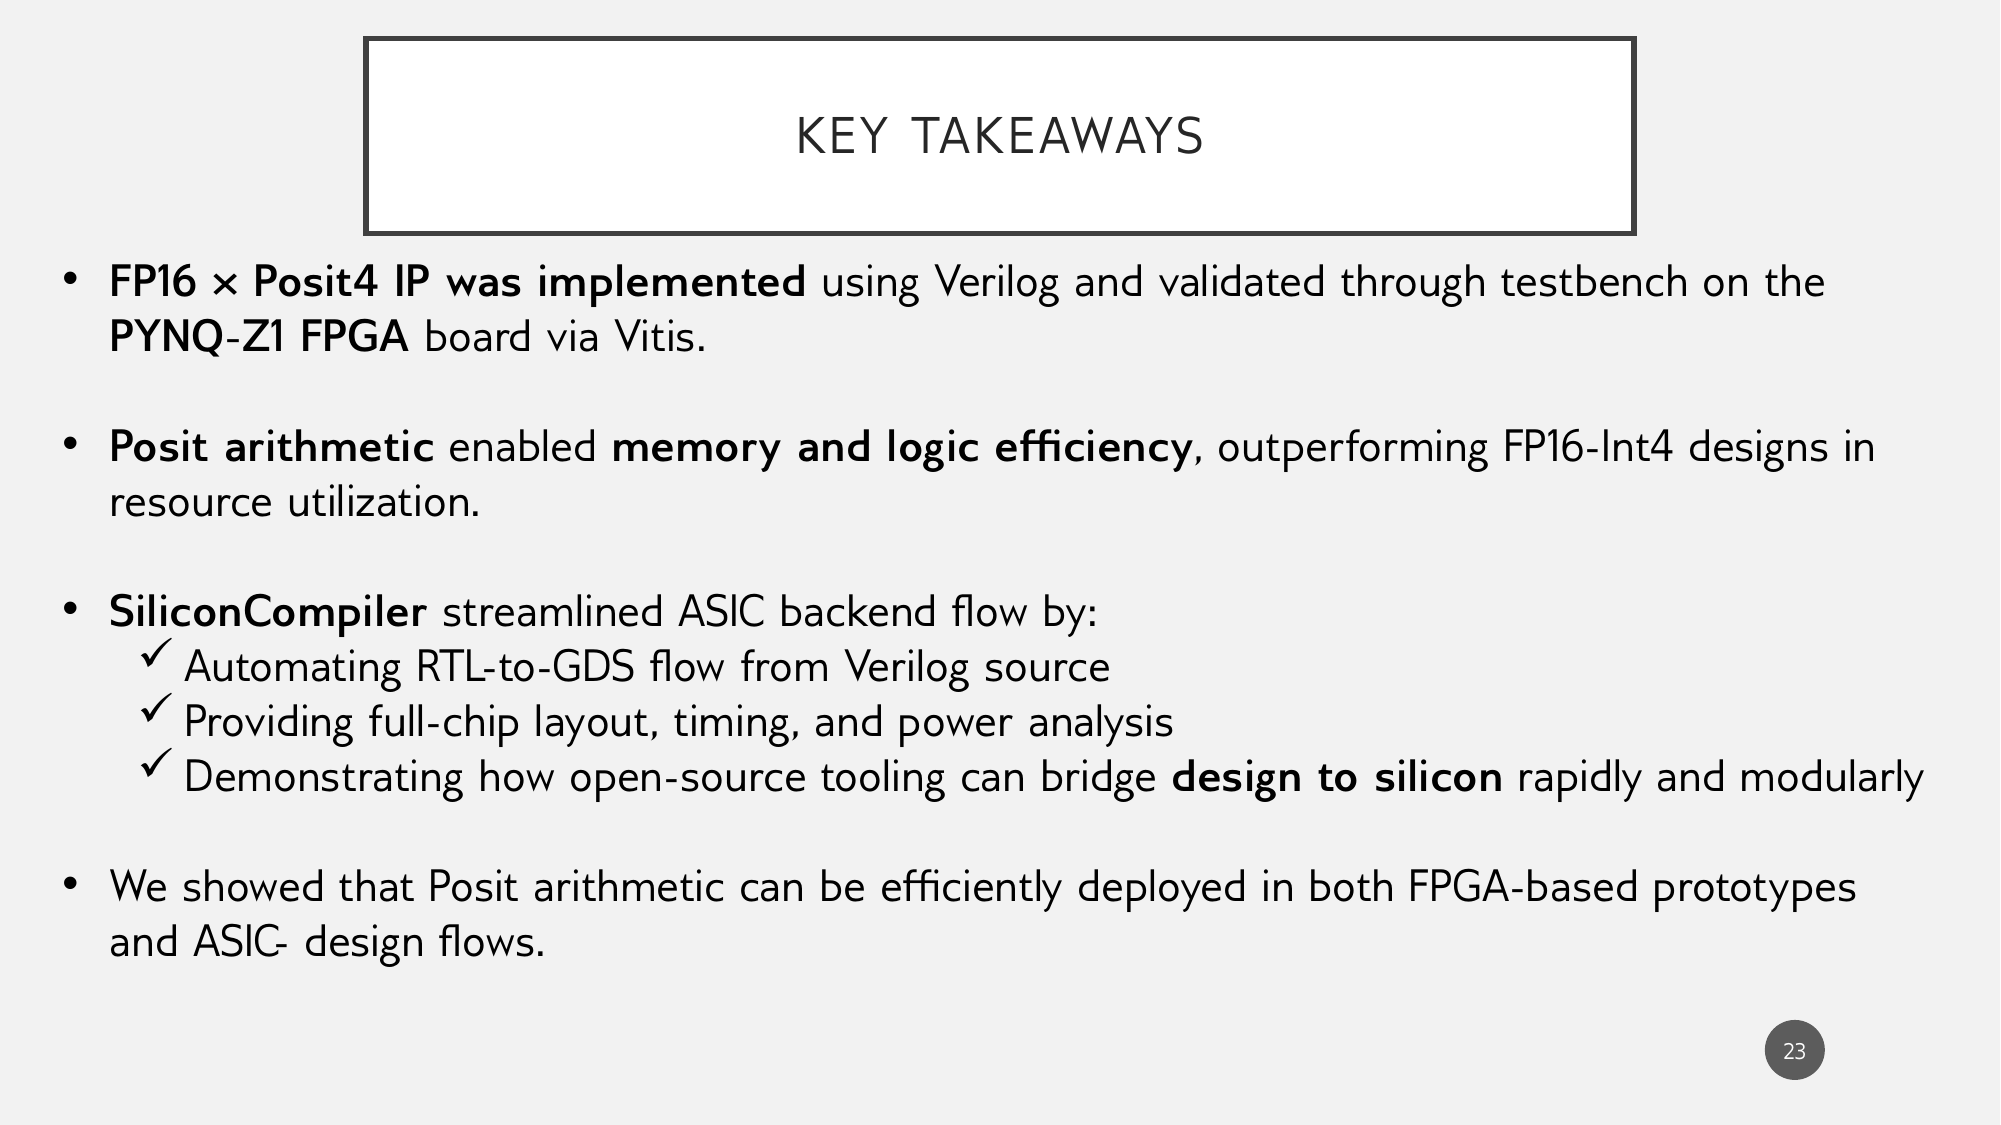

# Key Takeaways
FP16 × Posit4 IP was implemented using Verilog and validated through testbench on the PYNQ-Z1 FPGA board via Vitis.

Posit arithmetic enabled memory and logic efficiency, outperforming FP16-Int4 designs in resource utilization.

SiliconCompiler streamlined ASIC backend flow by:
Automating RTL-to-GDS flow from Verilog source
Providing full-chip layout, timing, and power analysis
Demonstrating how open-source tooling can bridge design to silicon rapidly and modularly

We showed that Posit arithmetic can be efficiently deployed in both FPGA-based prototypes and ASIC- design flows.
23